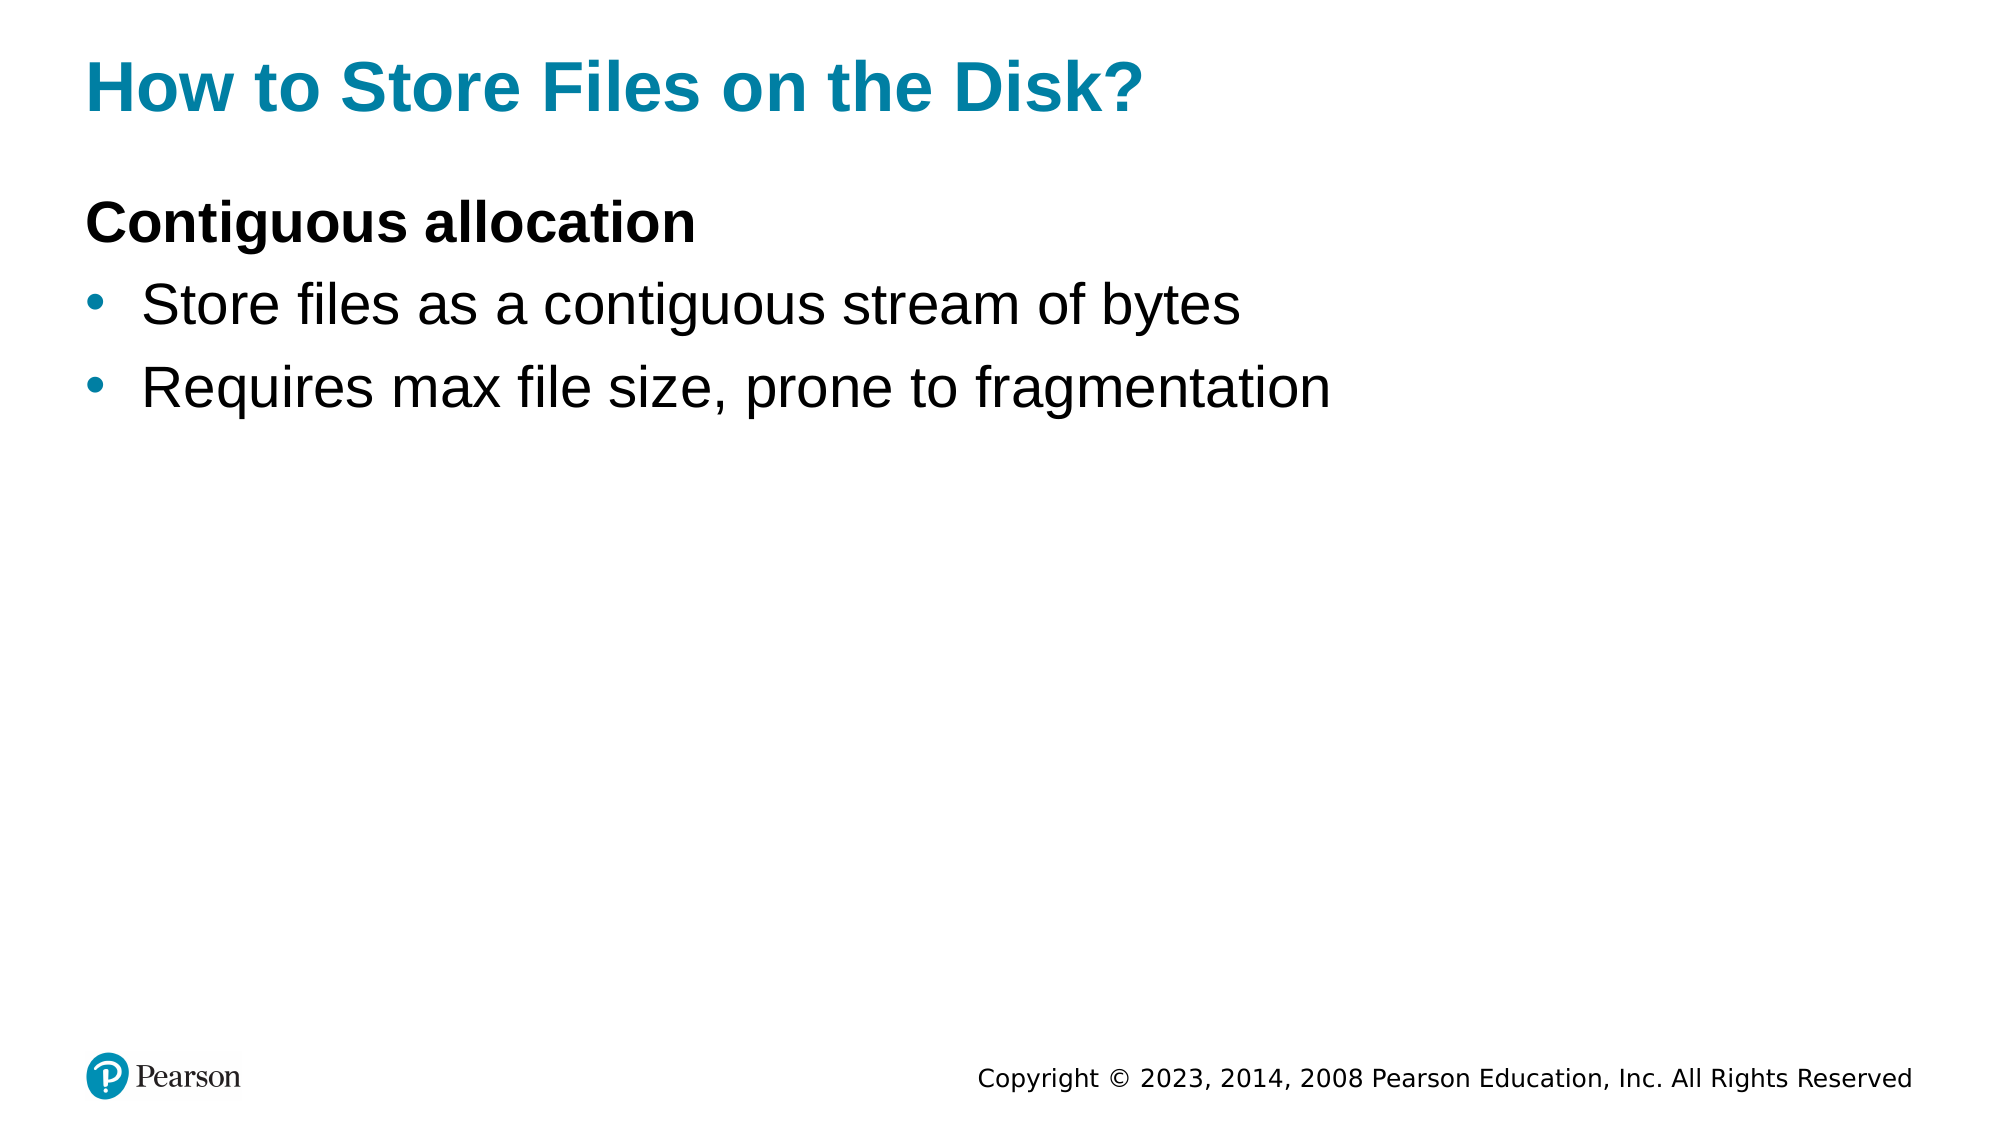

# How to Store Files on the Disk?
Contiguous allocation
Store files as a contiguous stream of bytes
Requires max file size, prone to fragmentation